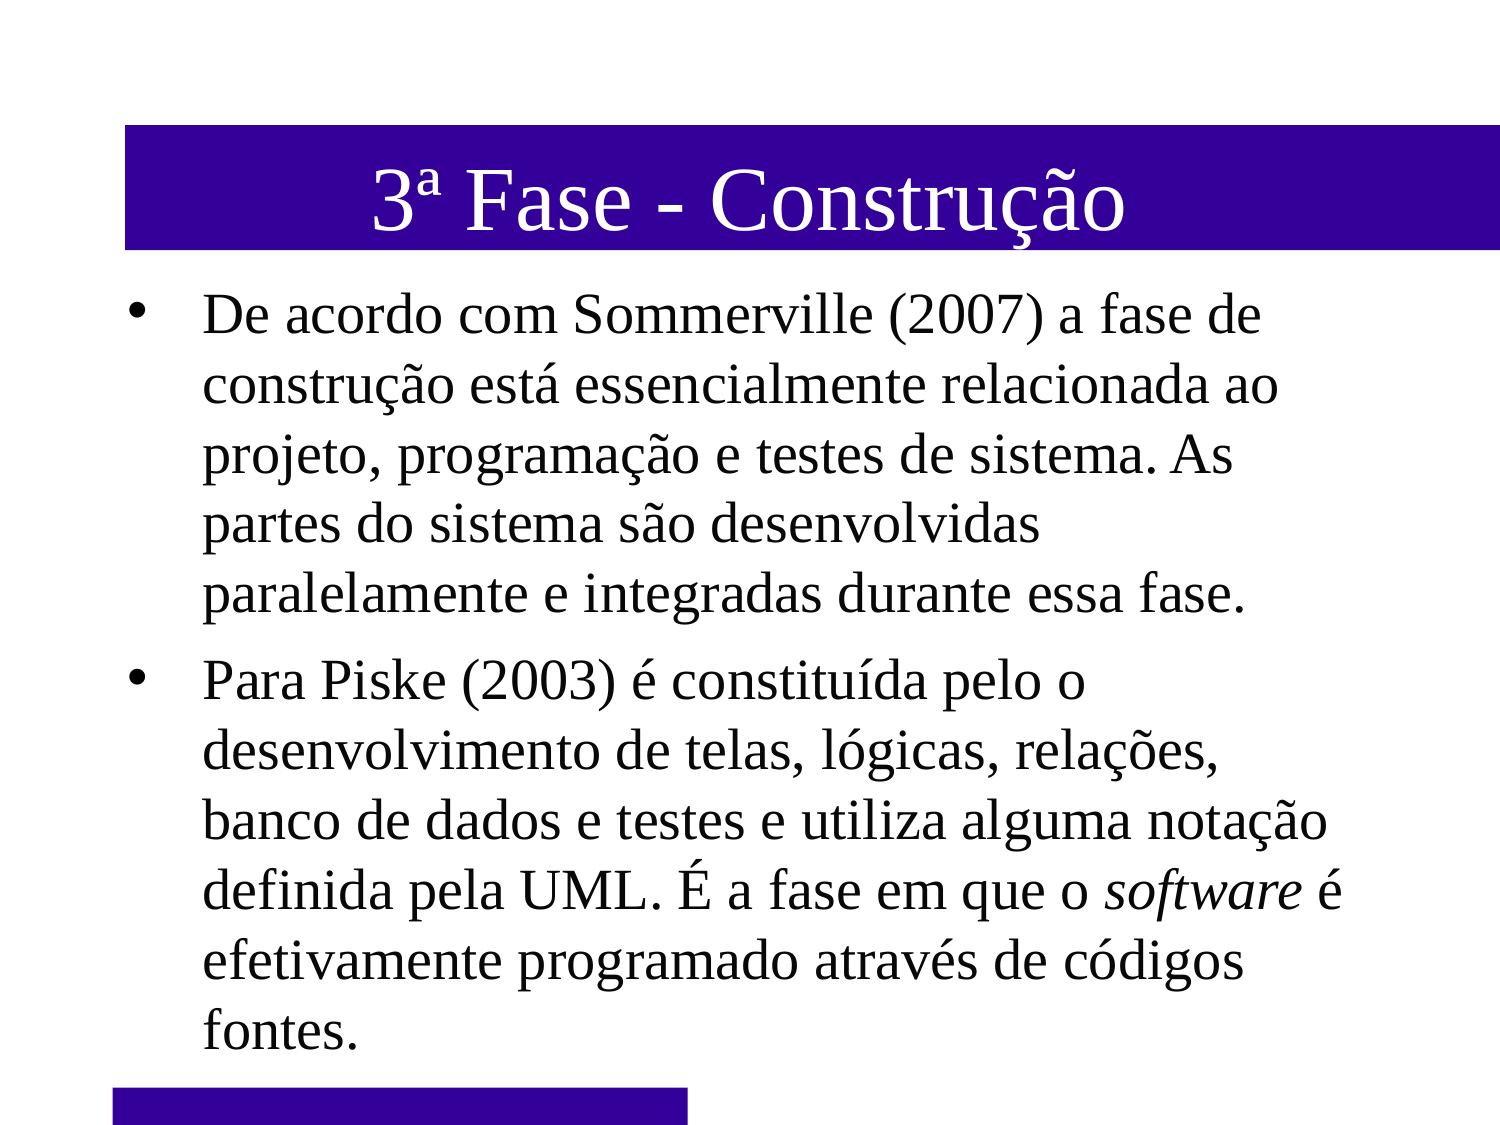

# 3ª Fase - Construção
De acordo com Sommerville (2007) a fase de construção está essencialmente relacionada ao projeto, programação e testes de sistema. As partes do sistema são desenvolvidas paralelamente e integradas durante essa fase.
Para Piske (2003) é constituída pelo o desenvolvimento de telas, lógicas, relações, banco de dados e testes e utiliza alguma notação definida pela UML. É a fase em que o software é efetivamente programado através de códigos fontes.